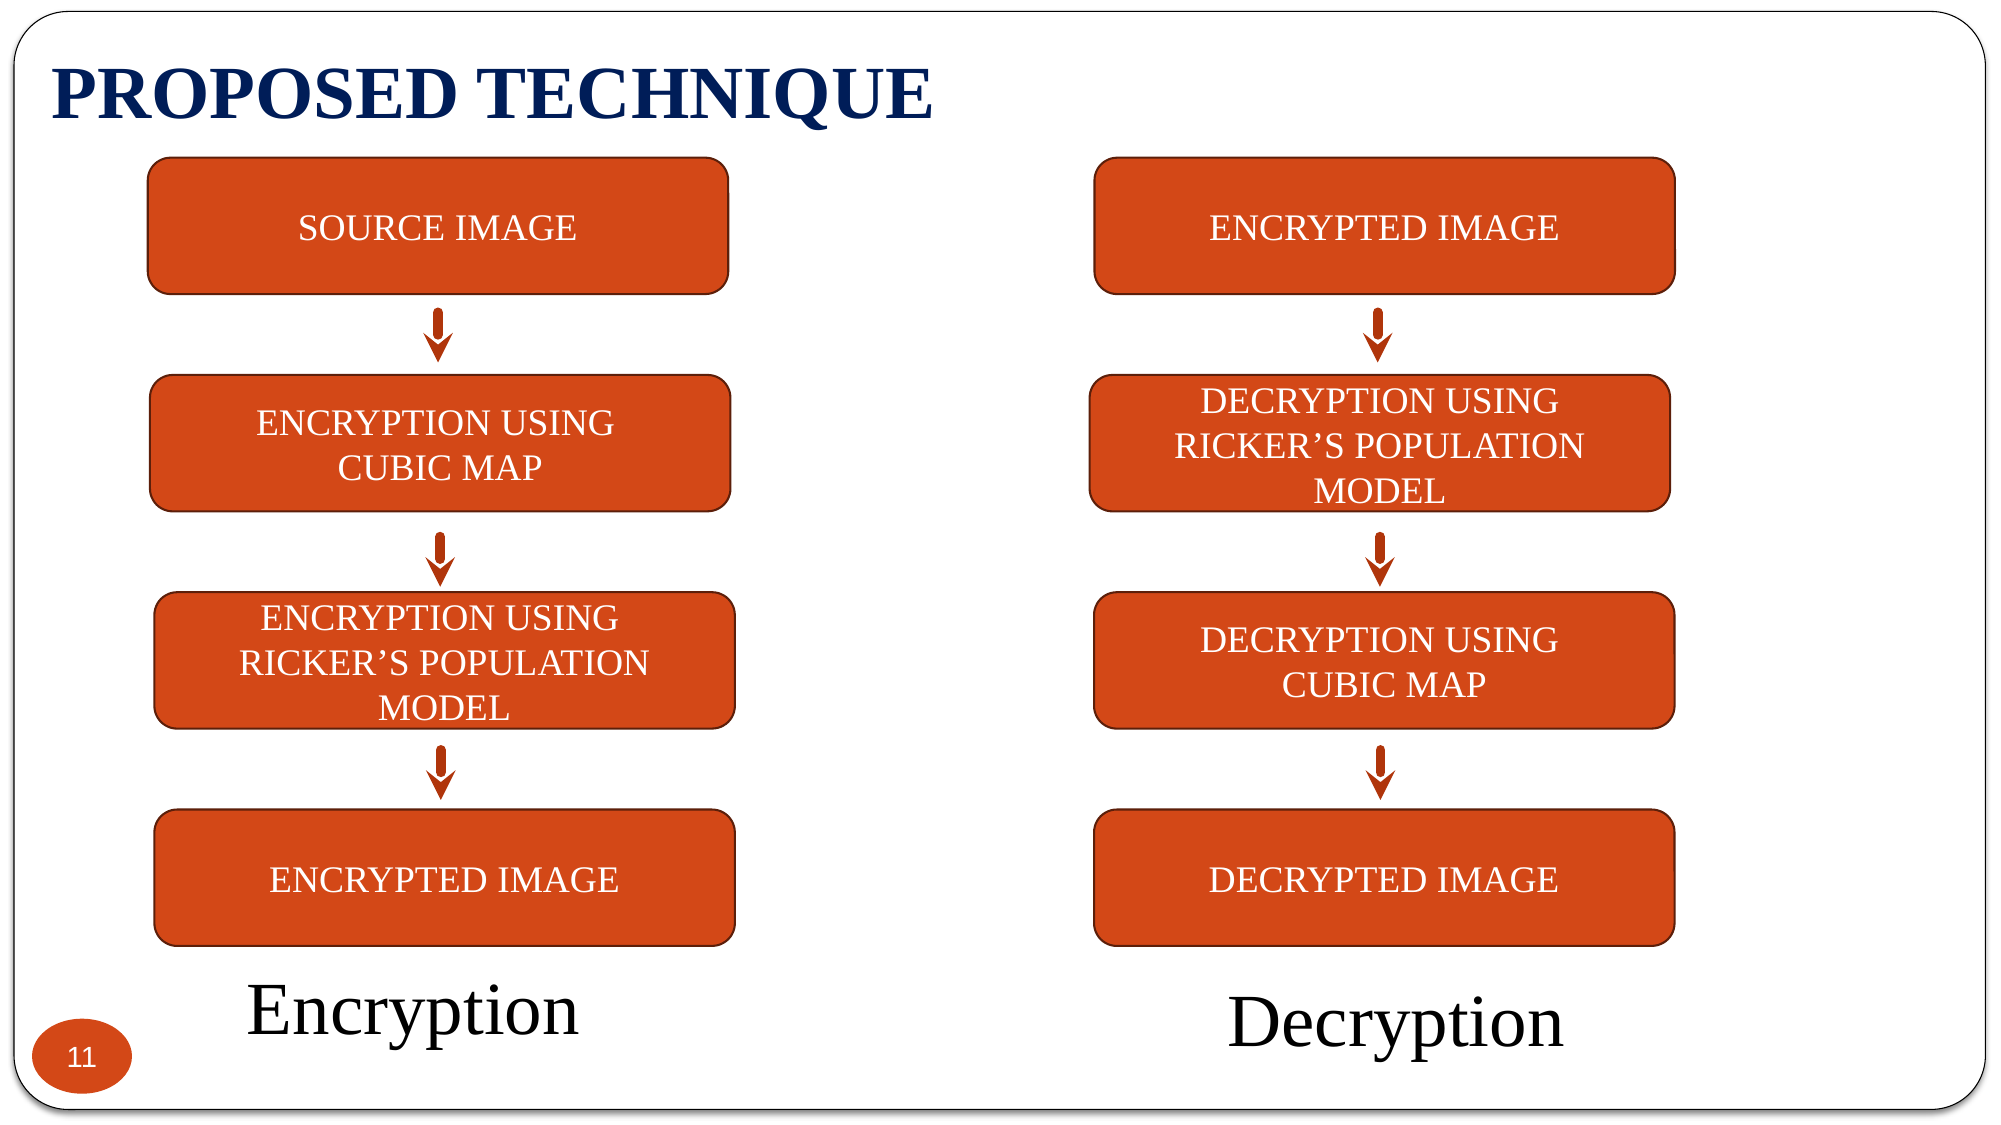

# PROPOSED TECHNIQUE
ENCRYPTED IMAGE
SOURCE IMAGE
ENCRYPTION USING
CUBIC MAP
DECRYPTION USING RICKER’S POPULATION MODEL
ENCRYPTION USING
RICKER’S POPULATION MODEL
DECRYPTION USING
CUBIC MAP
ENCRYPTED IMAGE
DECRYPTED IMAGE
Encryption
Decryption
11